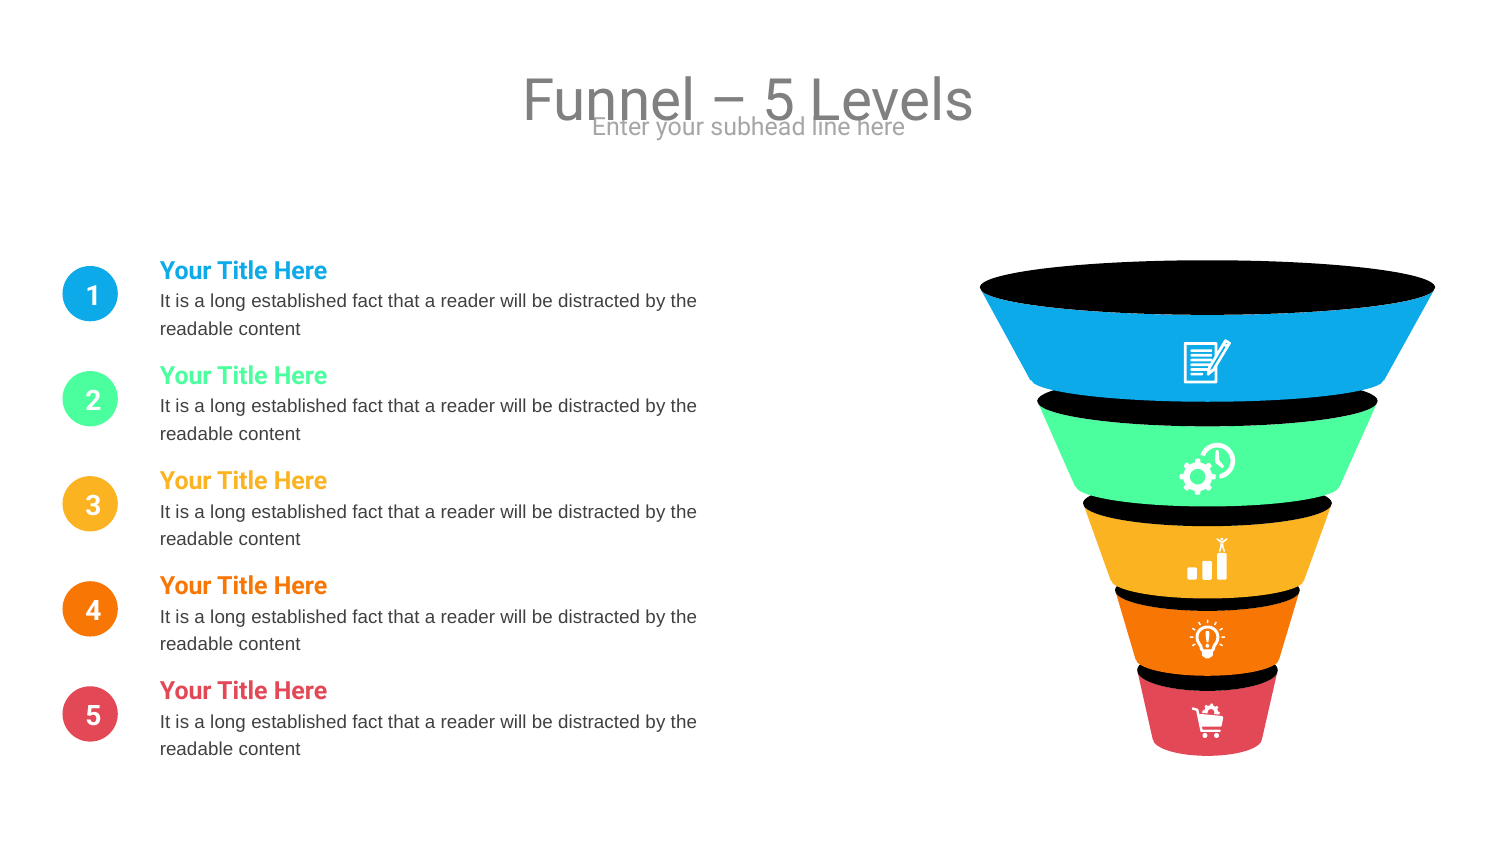

# Funnel – 5 Levels
Enter your subhead line here
Your Title Here
It is a long established fact that a reader will be distracted by the readable content

1

Your Title Here
It is a long established fact that a reader will be distracted by the readable content
2

Your Title Here
It is a long established fact that a reader will be distracted by the readable content
3

Your Title Here
It is a long established fact that a reader will be distracted by the readable content
4

Your Title Here
It is a long established fact that a reader will be distracted by the readable content

5